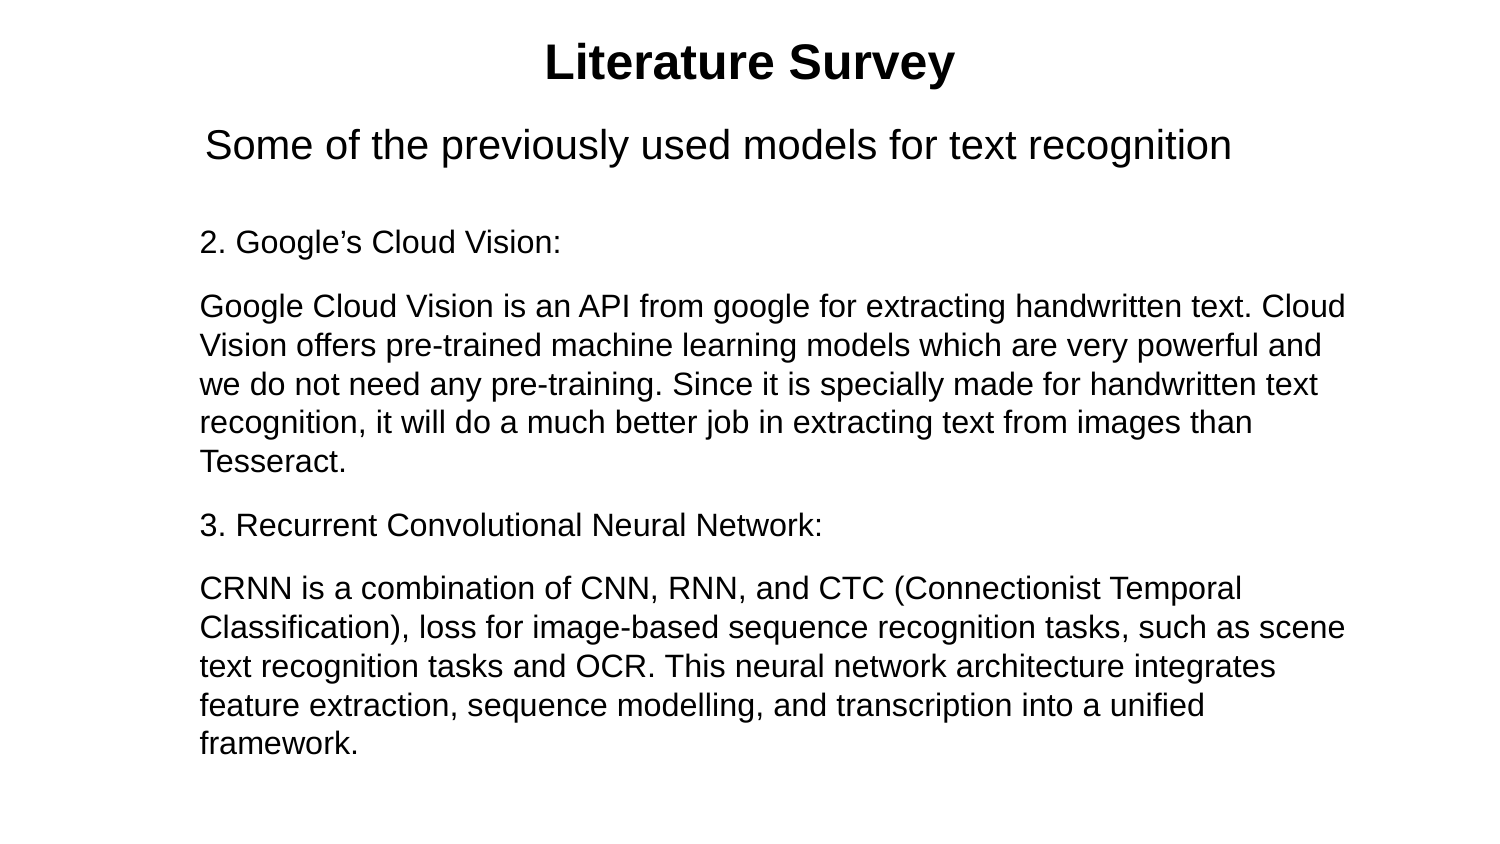

# Literature Survey
Some of the previously used models for text recognition
2. Google’s Cloud Vision:
Google Cloud Vision is an API from google for extracting handwritten text. Cloud Vision offers pre-trained machine learning models which are very powerful and we do not need any pre-training. Since it is specially made for handwritten text recognition, it will do a much better job in extracting text from images than Tesseract.
3. Recurrent Convolutional Neural Network:
CRNN is a combination of CNN, RNN, and CTC (Connectionist Temporal Classification), loss for image-based sequence recognition tasks, such as scene text recognition tasks and OCR. This neural network architecture integrates feature extraction, sequence modelling, and transcription into a unified framework.